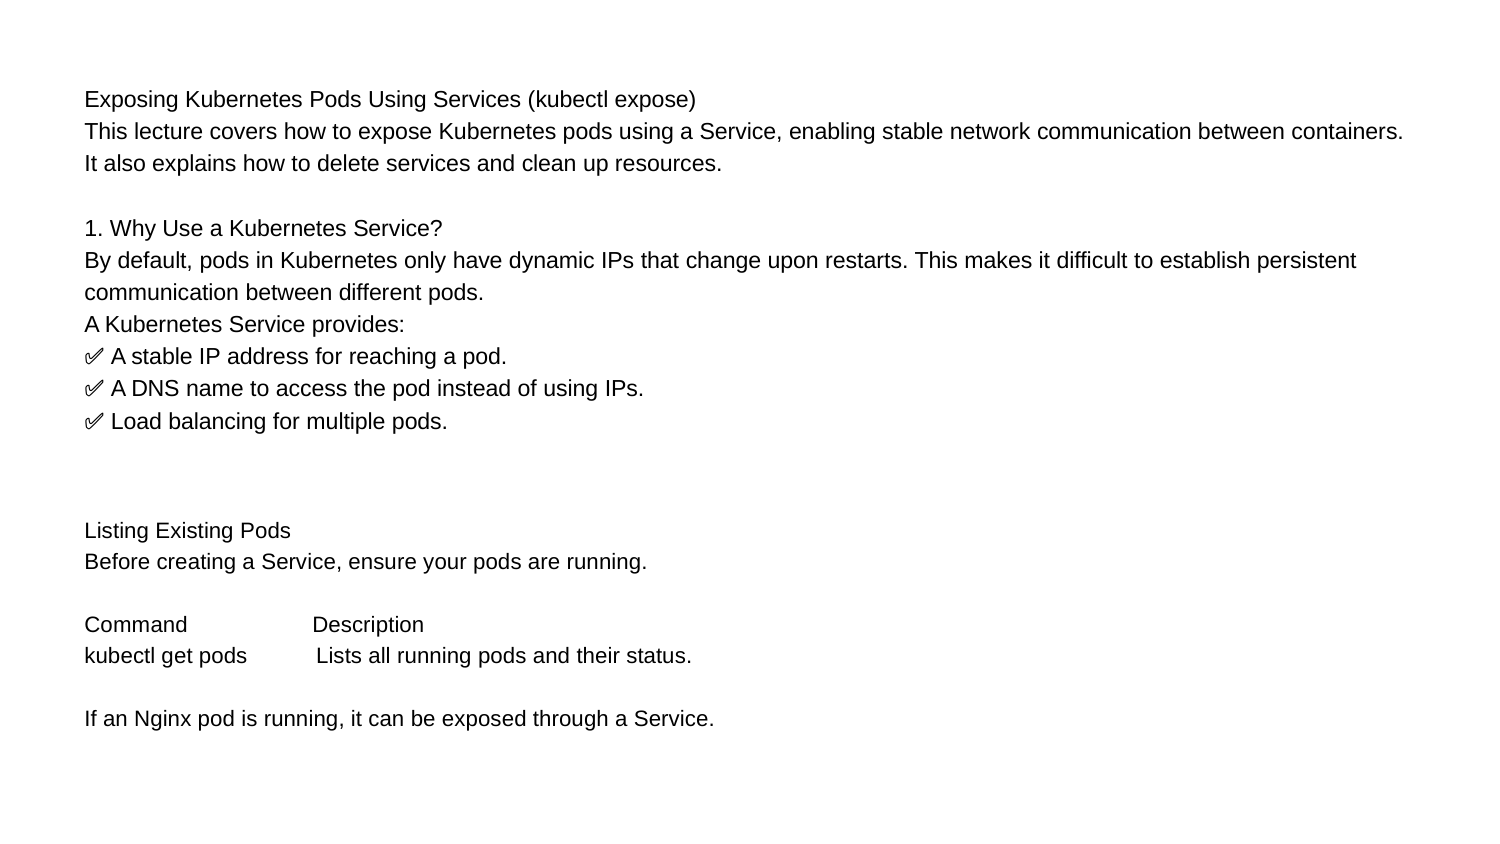

Exposing Kubernetes Pods Using Services (kubectl expose)
This lecture covers how to expose Kubernetes pods using a Service, enabling stable network communication between containers. It also explains how to delete services and clean up resources.

1. Why Use a Kubernetes Service?
By default, pods in Kubernetes only have dynamic IPs that change upon restarts. This makes it difficult to establish persistent communication between different pods.
A Kubernetes Service provides:
✅ A stable IP address for reaching a pod.
✅ A DNS name to access the pod instead of using IPs.
✅ Load balancing for multiple pods.
Listing Existing Pods
Before creating a Service, ensure your pods are running.

Command                    Description
kubectl get pods           Lists all running pods and their status.

If an Nginx pod is running, it can be exposed through a Service.